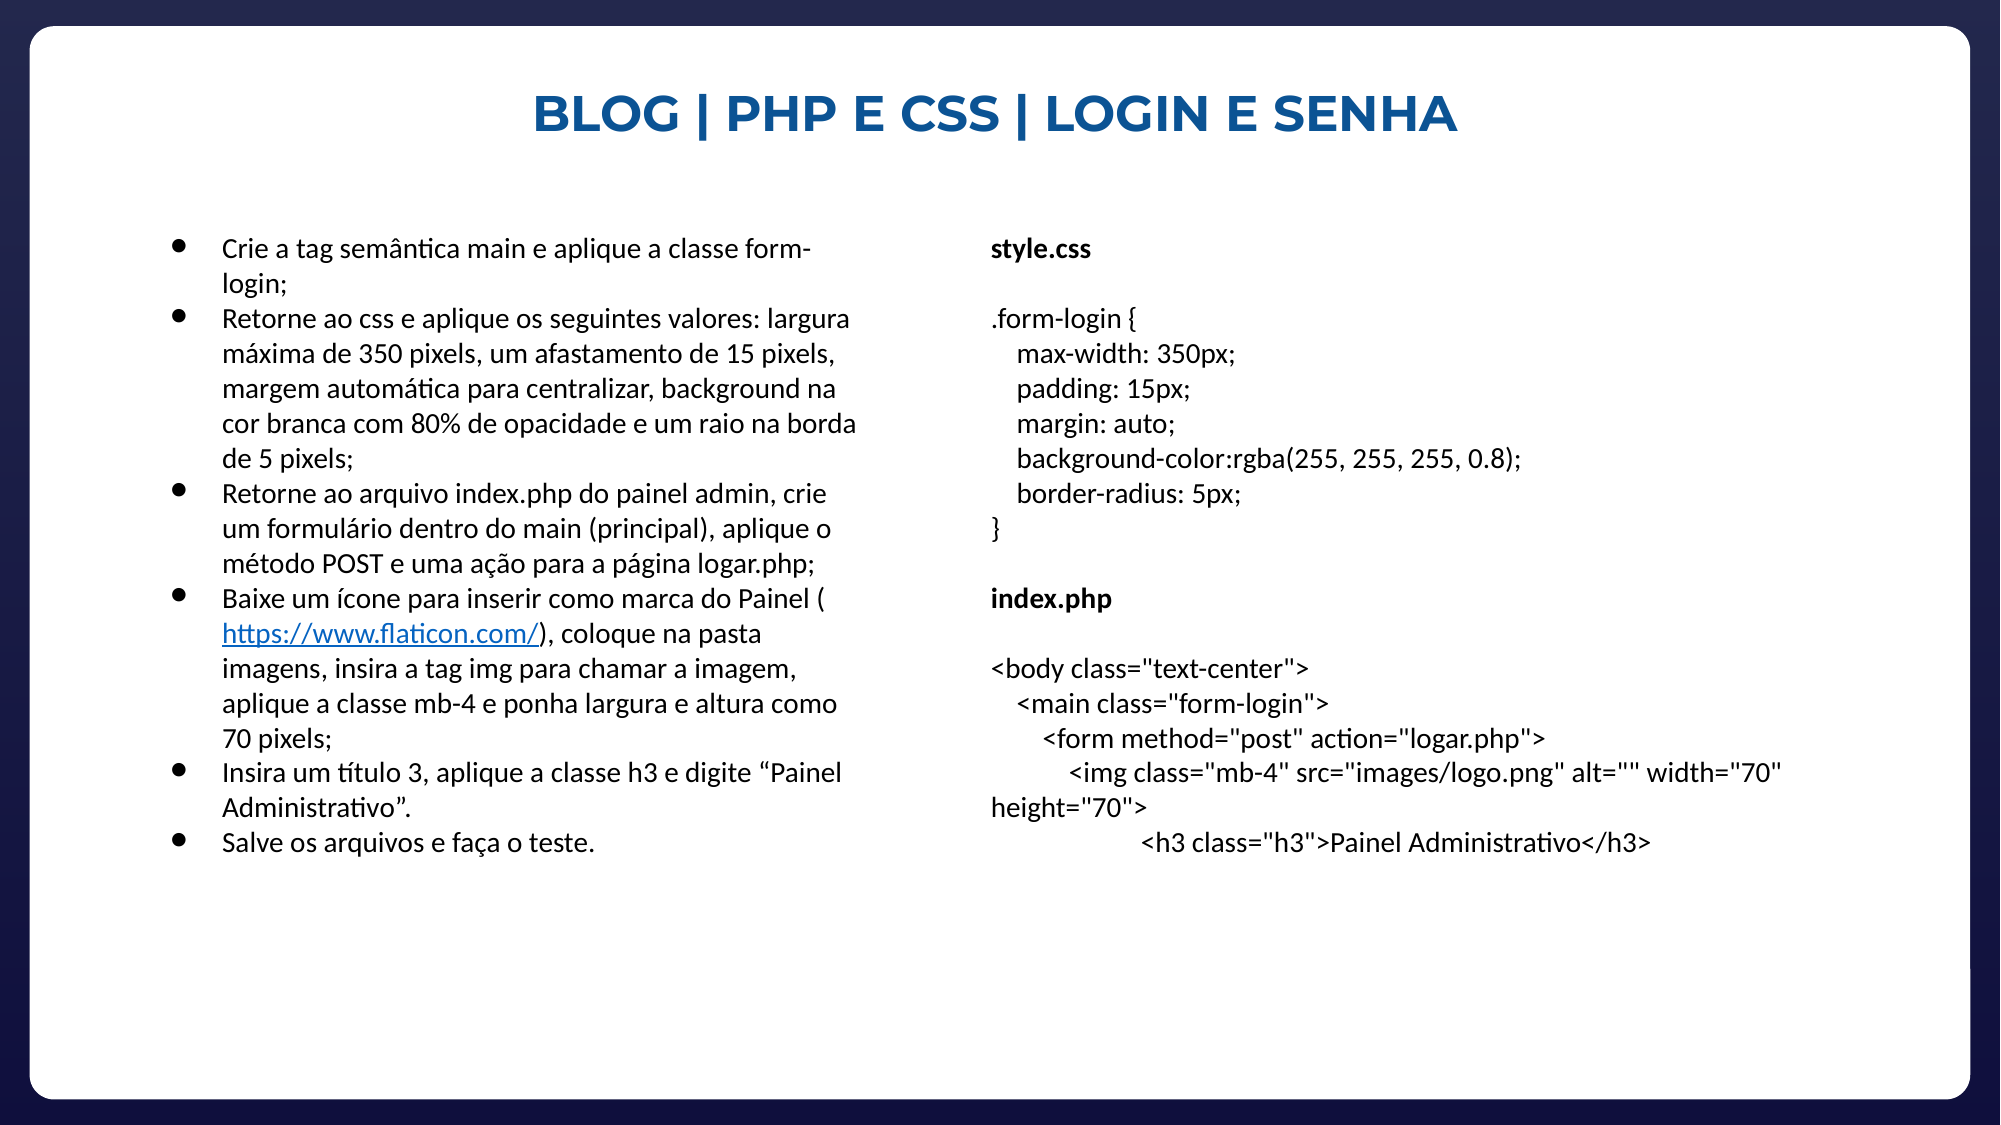

BLOG | PHP E CSS | LOGIN E SENHA
Crie a tag semântica main e aplique a classe form-login;
Retorne ao css e aplique os seguintes valores: largura máxima de 350 pixels, um afastamento de 15 pixels, margem automática para centralizar, background na cor branca com 80% de opacidade e um raio na borda de 5 pixels;
Retorne ao arquivo index.php do painel admin, crie um formulário dentro do main (principal), aplique o método POST e uma ação para a página logar.php;
Baixe um ícone para inserir como marca do Painel (https://www.flaticon.com/), coloque na pasta imagens, insira a tag img para chamar a imagem, aplique a classe mb-4 e ponha largura e altura como 70 pixels;
Insira um título 3, aplique a classe h3 e digite “Painel Administrativo”.
Salve os arquivos e faça o teste.
style.css

.form-login {
    max-width: 350px;
    padding: 15px;
    margin: auto;
    background-color:rgba(255, 255, 255, 0.8);
    border-radius: 5px;
}

index.php

<body class="text-center">
    <main class="form-login">
        <form method="post" action="logar.php">
            <img class="mb-4" src="images/logo.png" alt="" width="70" height="70">
	<h3 class="h3">Painel Administrativo</h3>